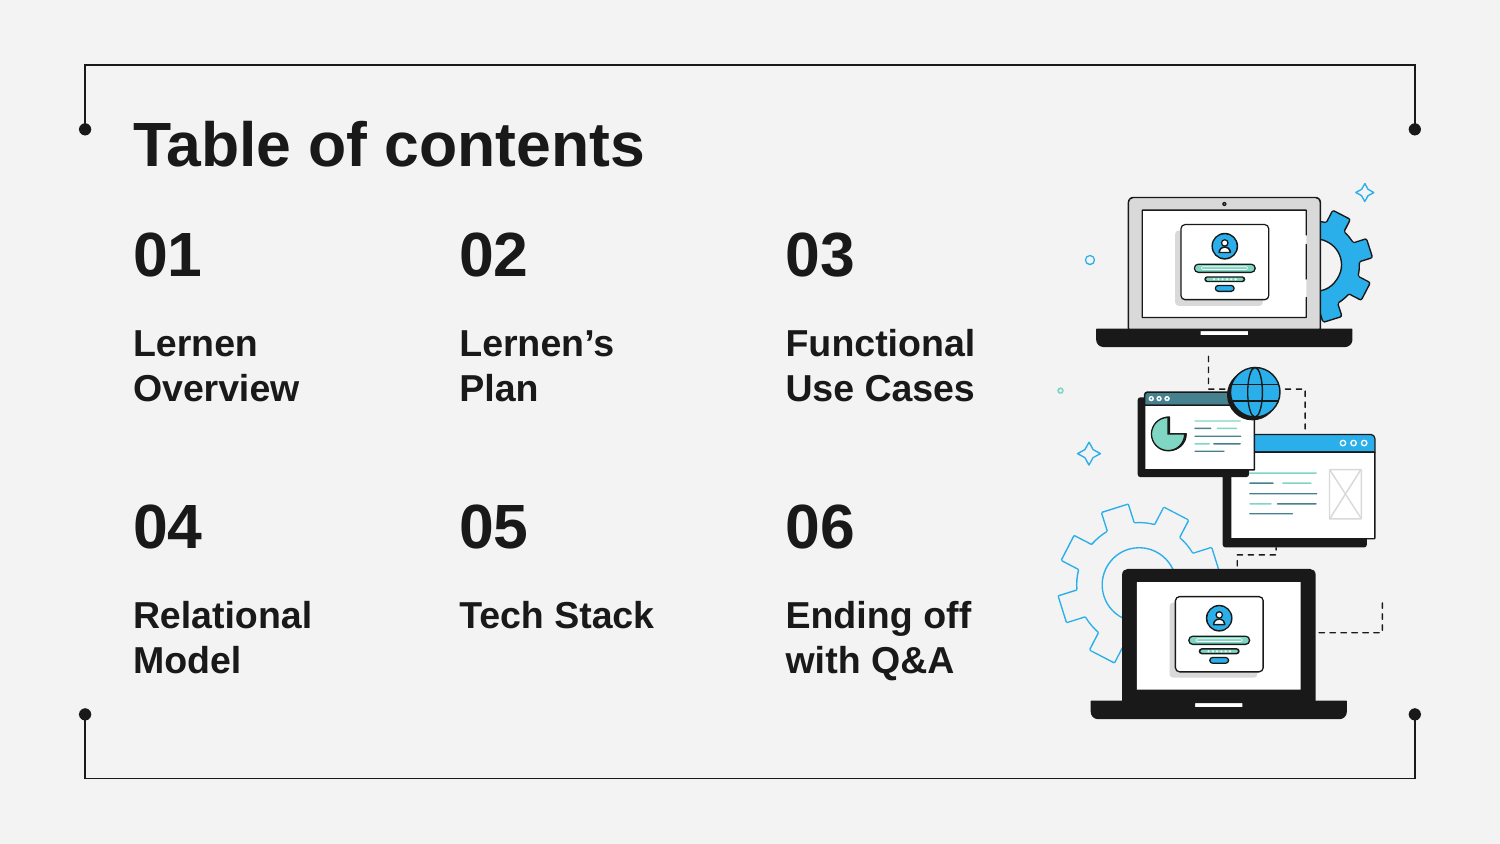

Table of contents

# 01
02
03
Lernen Overview
Lernen’s Plan
Functional Use Cases
04
05
06
Relational Model
Tech Stack
Ending off with Q&A